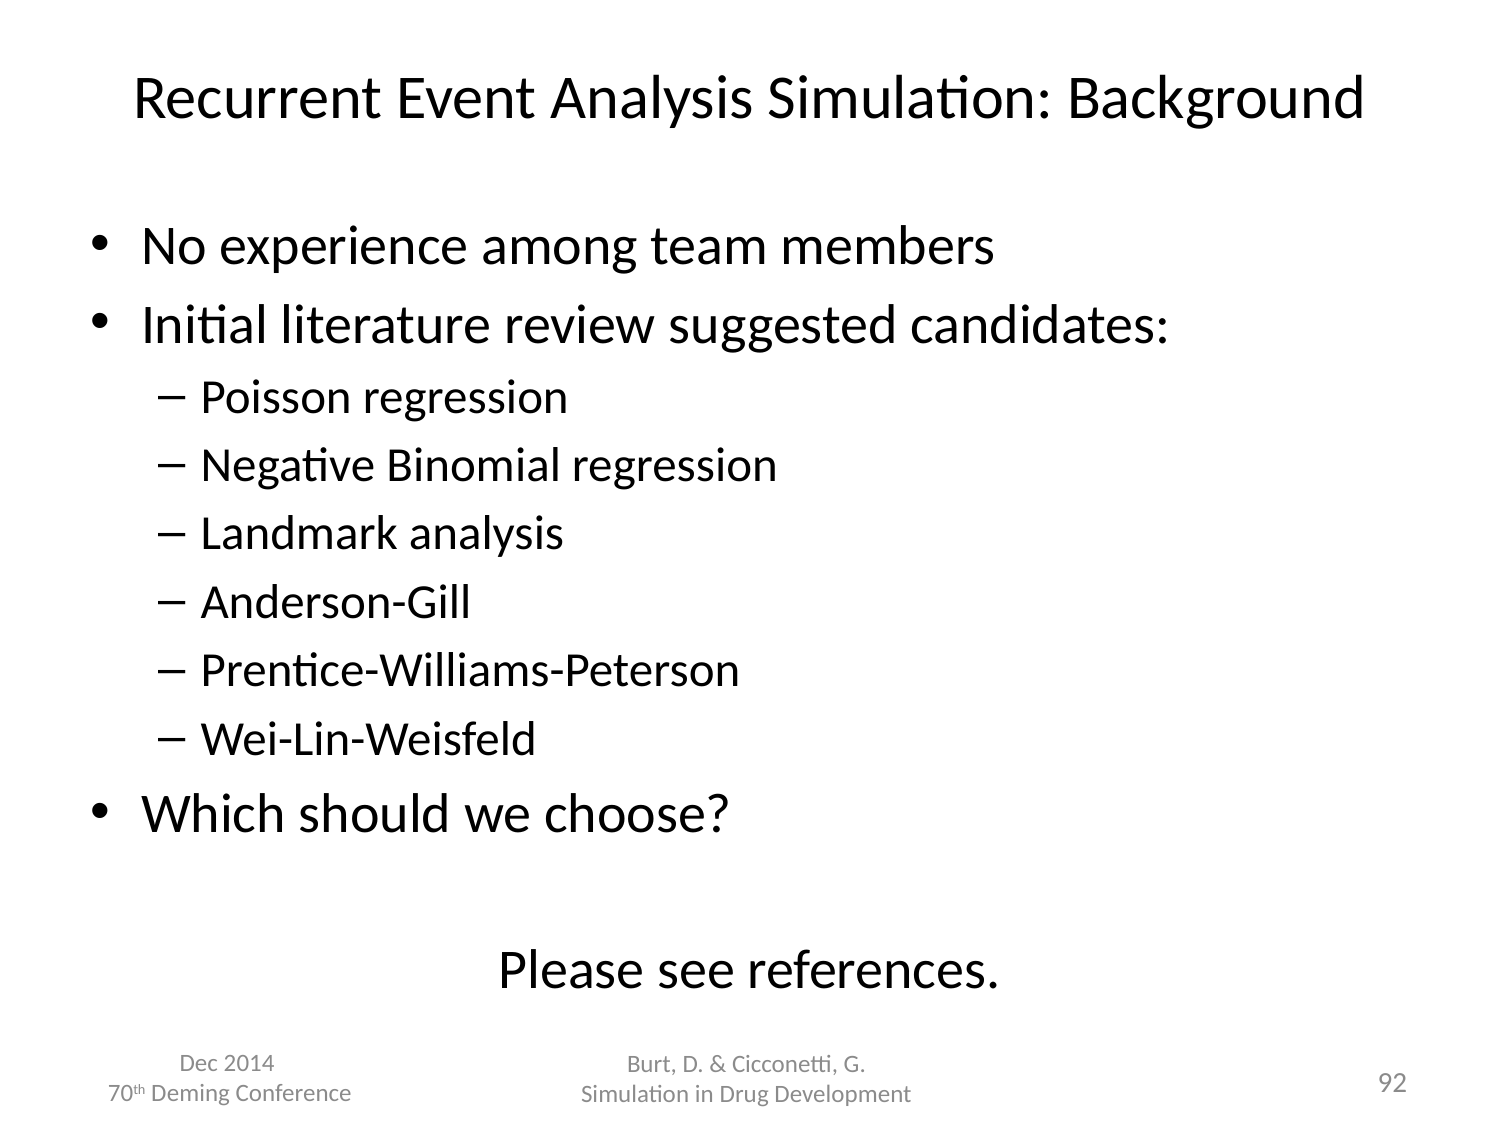

# Recurrent Event Analysis Simulation: Background
No experience among team members
Initial literature review suggested candidates:
Poisson regression
Negative Binomial regression
Landmark analysis
Anderson-Gill
Prentice-Williams-Peterson
Wei-Lin-Weisfeld
Which should we choose?

Please see references.